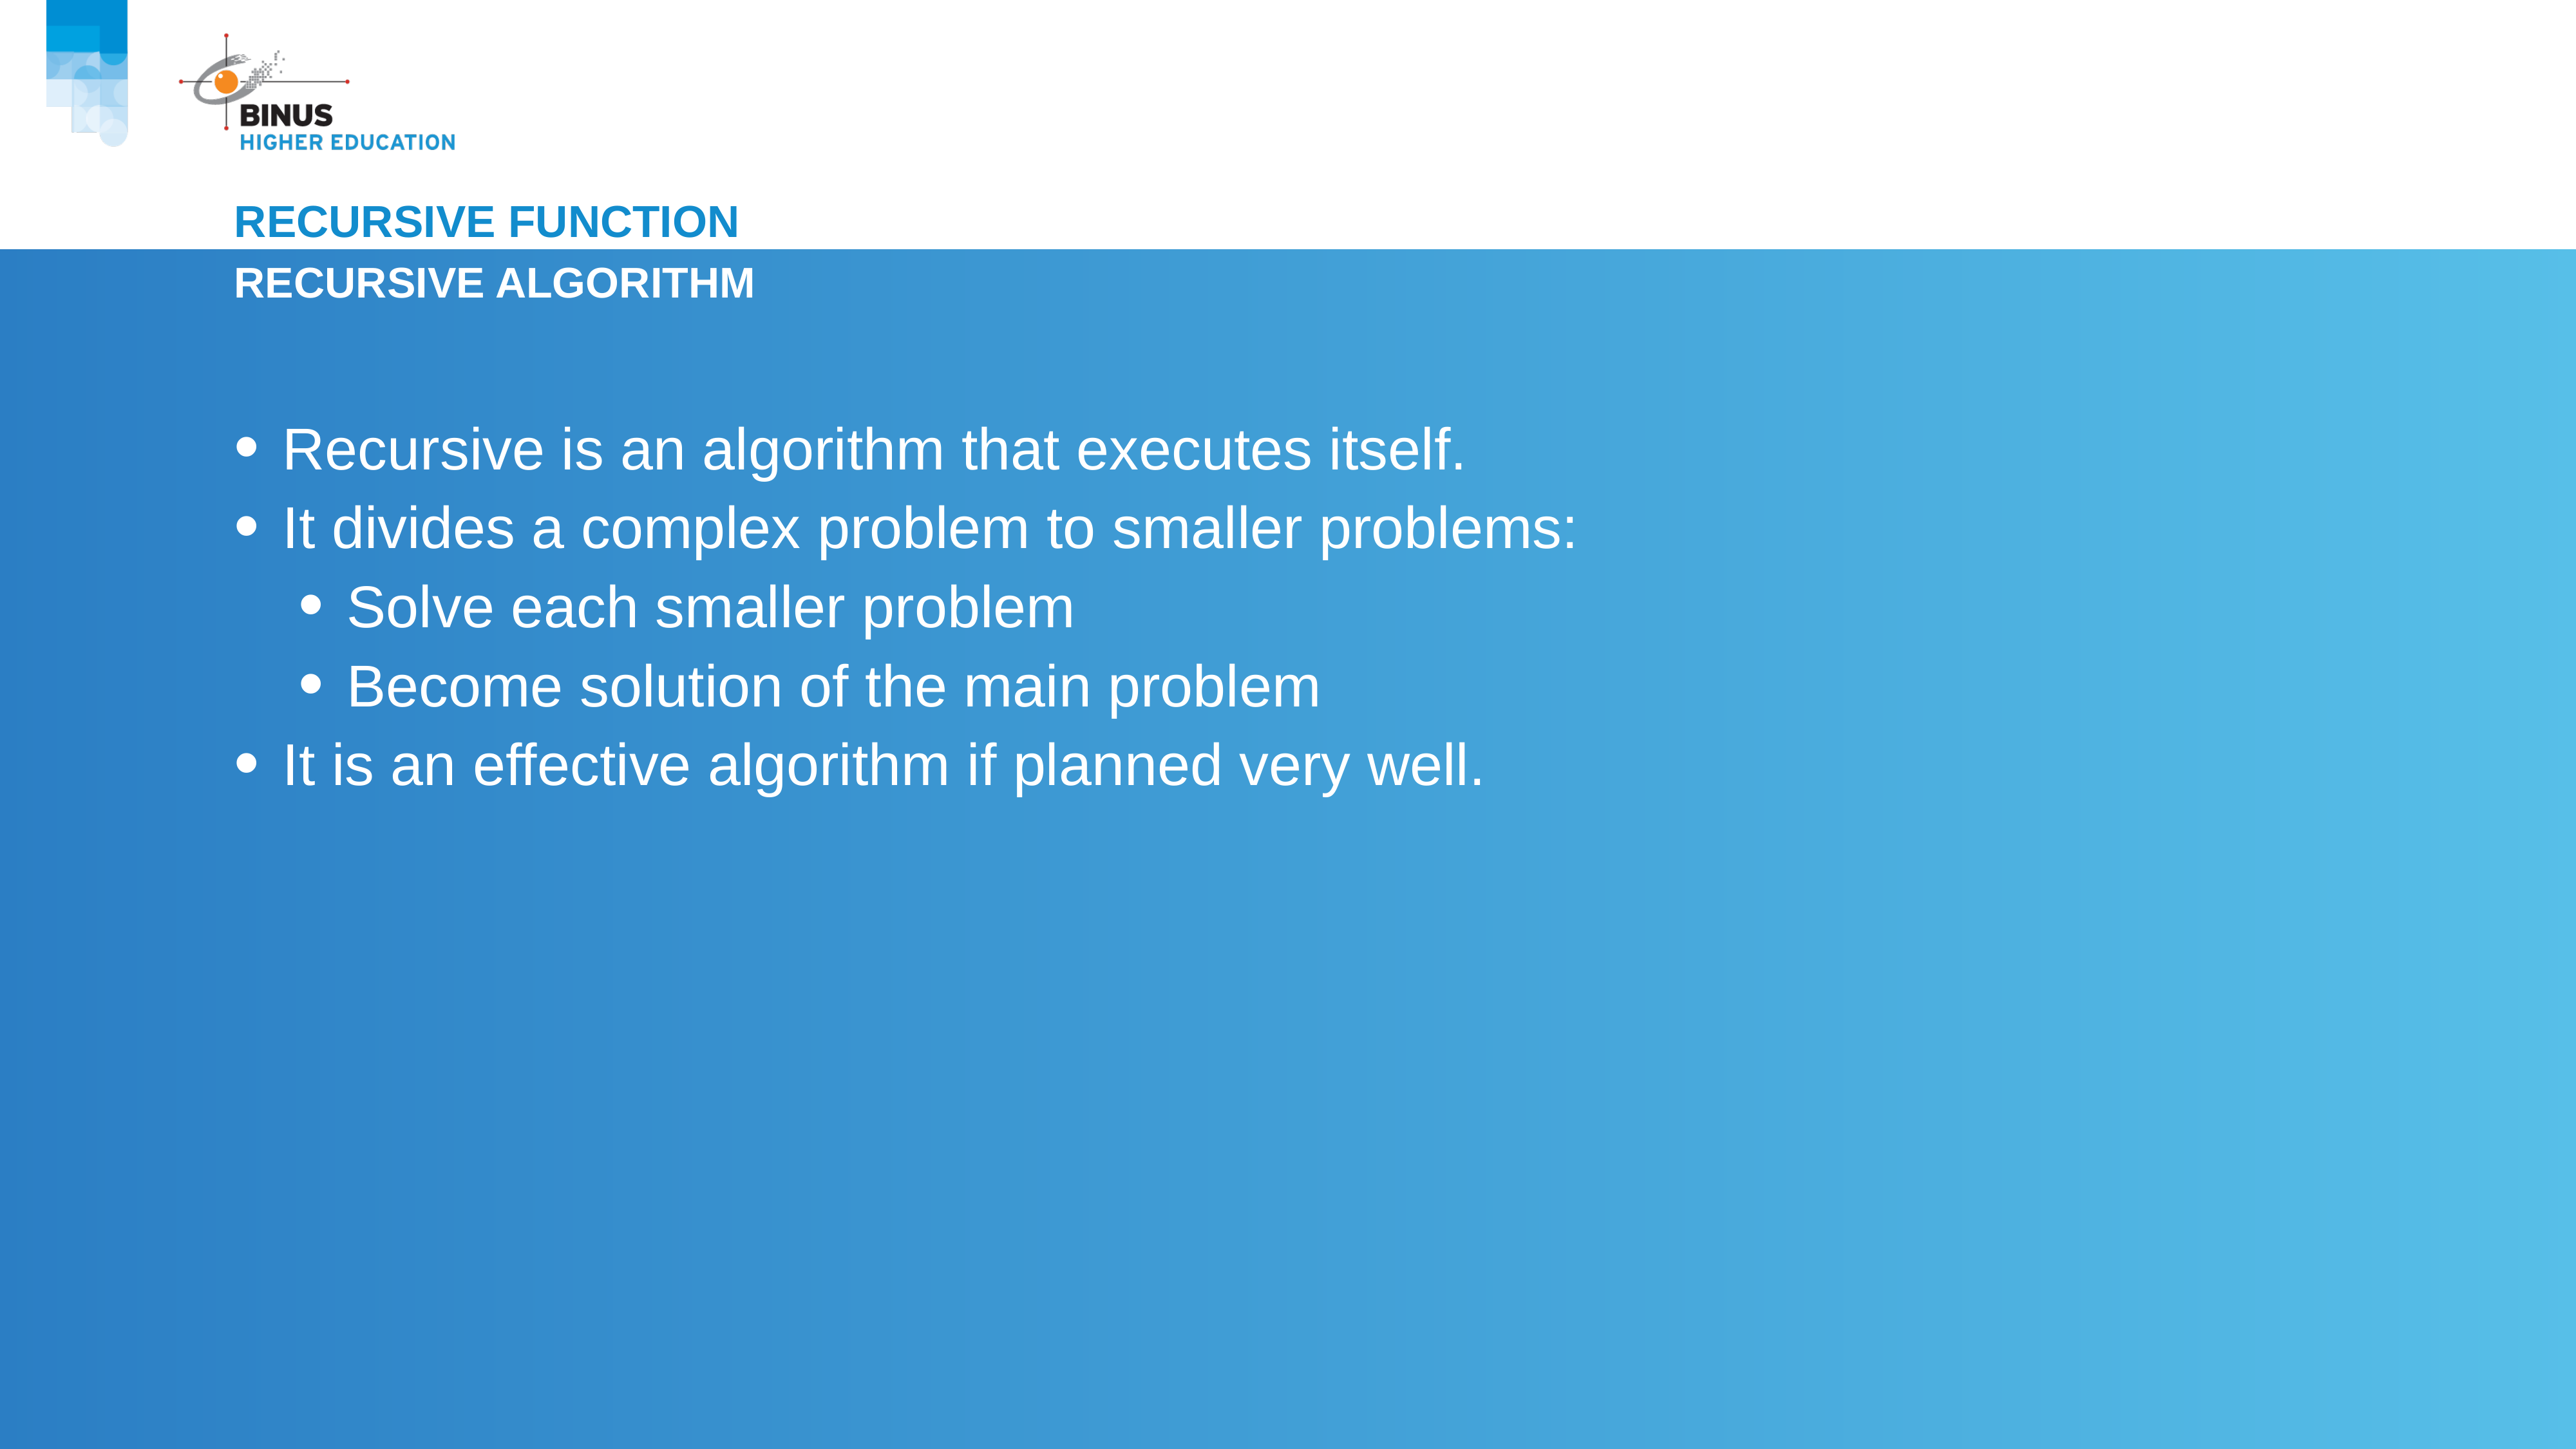

# Recursive function
Recursive algorithm
Recursive is an algorithm that executes itself.
It divides a complex problem to smaller problems:
Solve each smaller problem
Become solution of the main problem
It is an effective algorithm if planned very well.